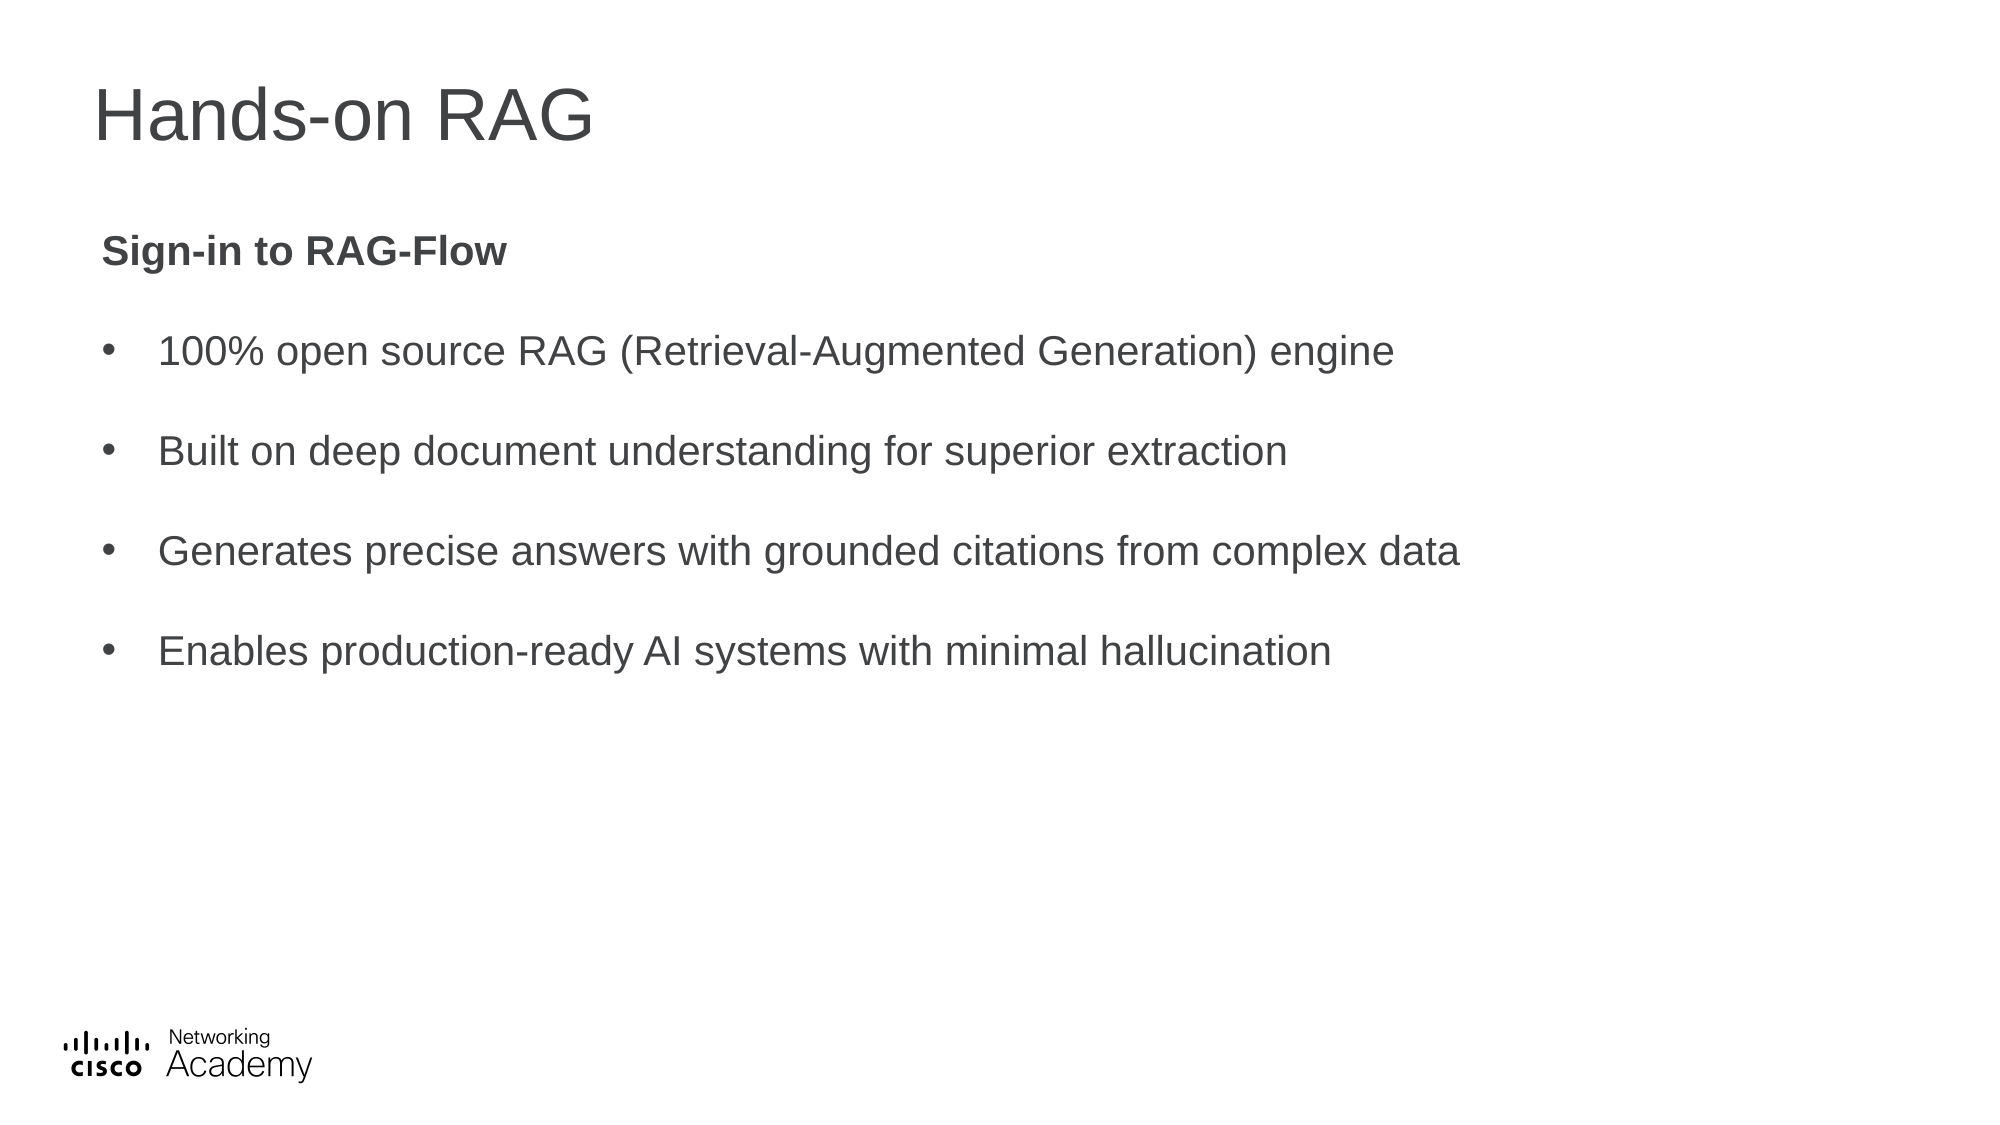

# Hands-on RAG
Sign-in to RAG-Flow

100% open source RAG (Retrieval-Augmented Generation) engine

Built on deep document understanding for superior extraction

Generates precise answers with grounded citations from complex data

Enables production-ready AI systems with minimal hallucination